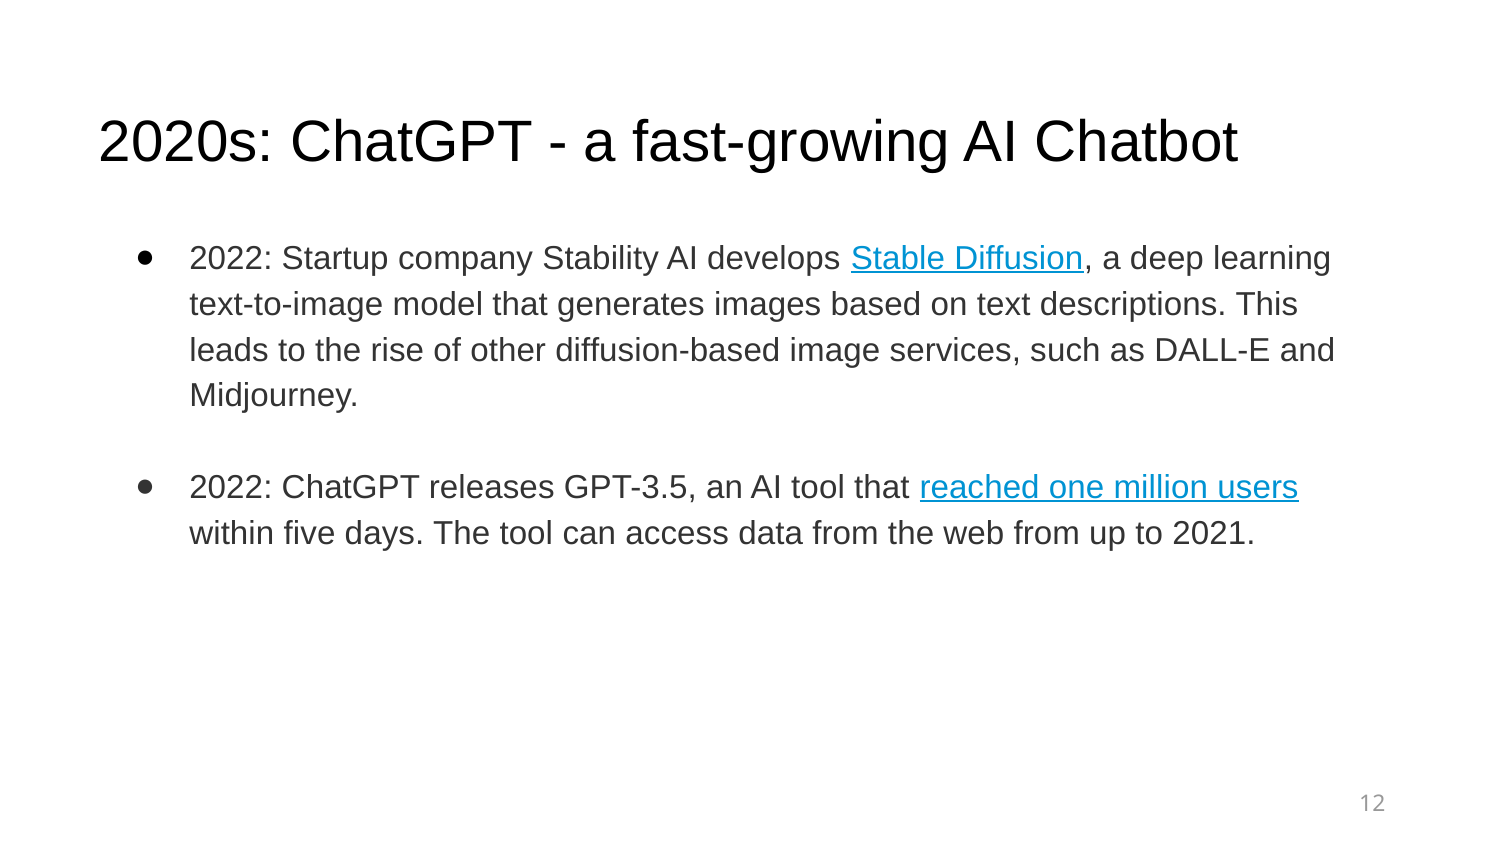

# 2020s: ChatGPT - a fast-growing AI Chatbot
2022: Startup company Stability AI develops Stable Diffusion, a deep learning text-to-image model that generates images based on text descriptions. This leads to the rise of other diffusion-based image services, such as DALL-E and Midjourney.

2022: ChatGPT releases GPT-3.5, an AI tool that reached one million users within five days. The tool can access data from the web from up to 2021.

12